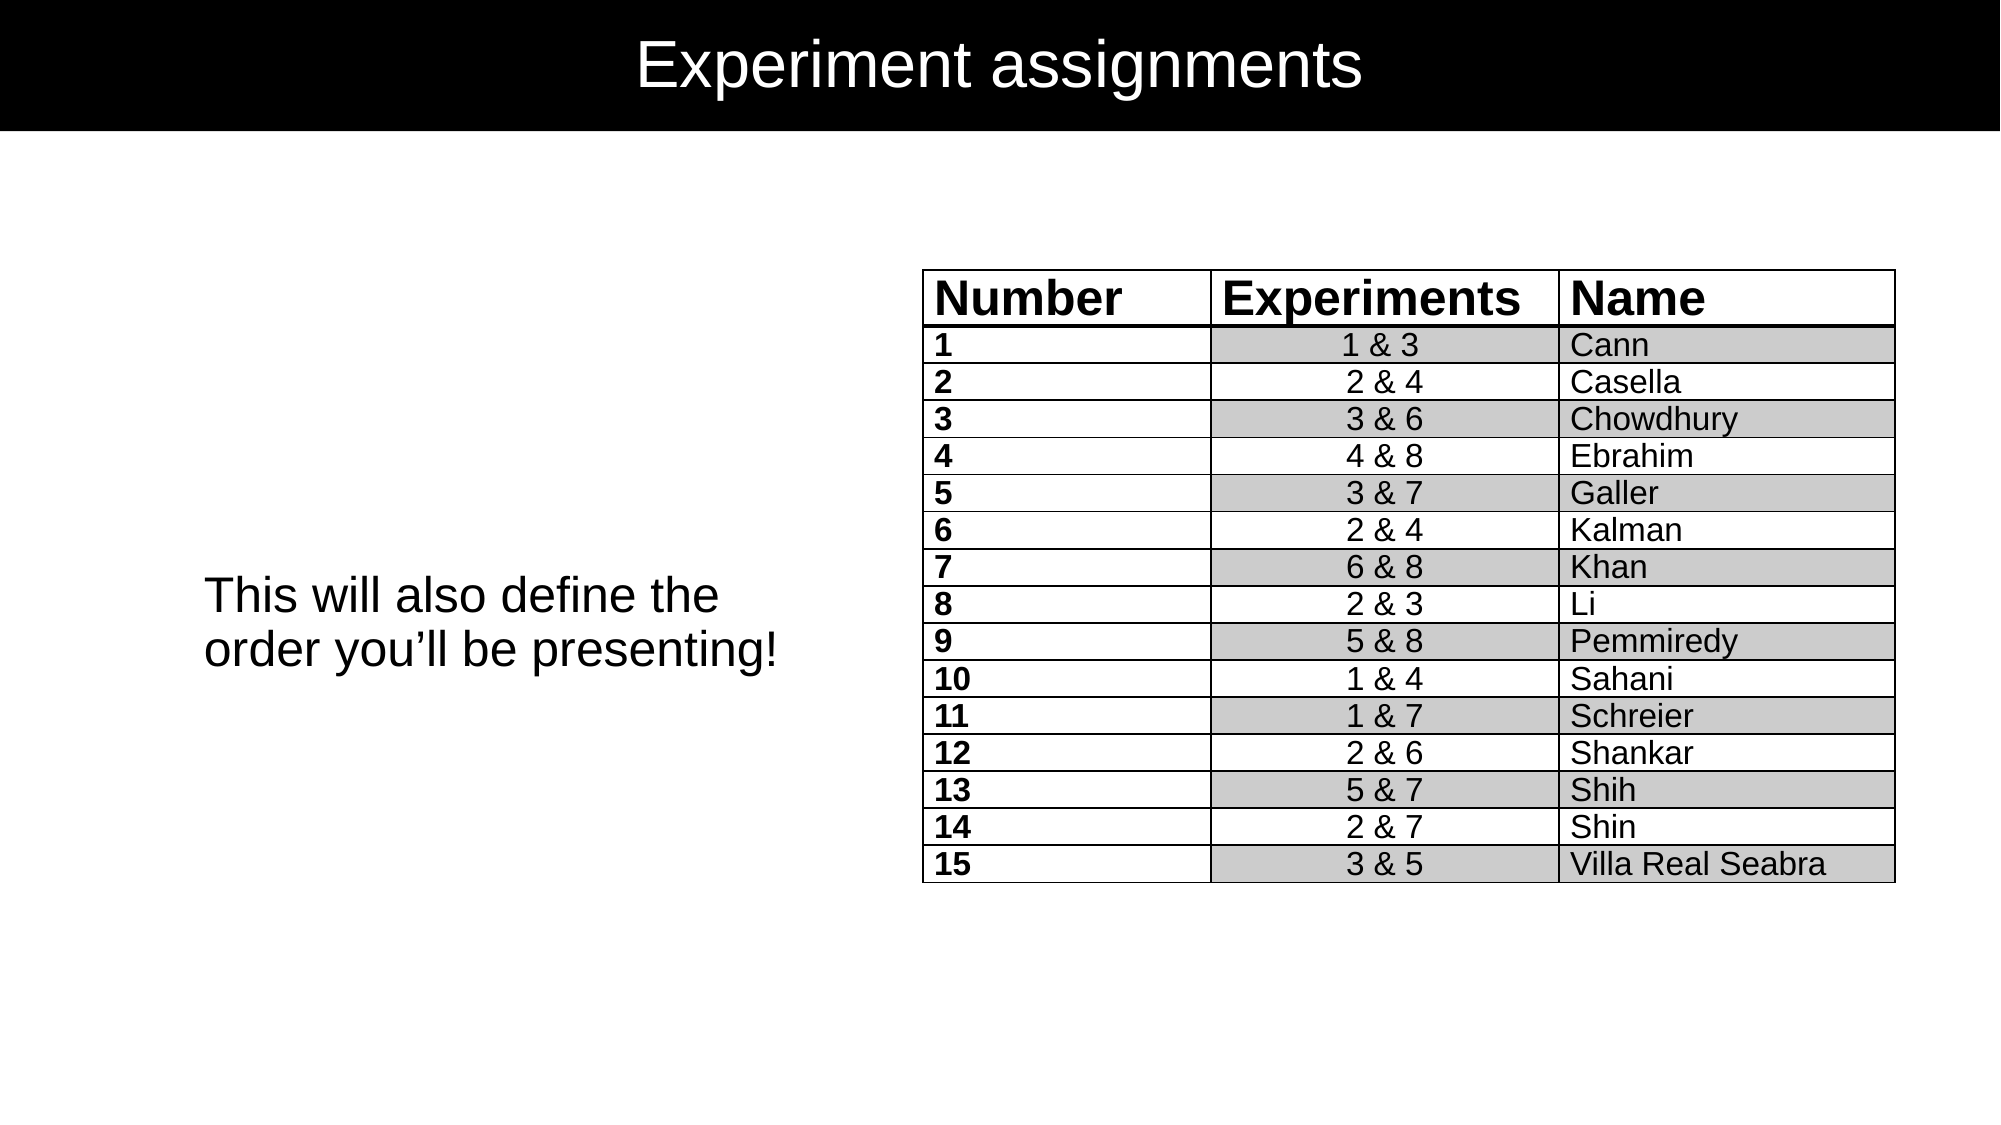

# Experiment assignments
| Number | Experiments | Name |
| --- | --- | --- |
| 1 | 1 & 3 | Cann |
| 2 | 2 & 4 | Casella |
| 3 | 3 & 6 | Chowdhury |
| 4 | 4 & 8 | Ebrahim |
| 5 | 3 & 7 | Galler |
| 6 | 2 & 4 | Kalman |
| 7 | 6 & 8 | Khan |
| 8 | 2 & 3 | Li |
| 9 | 5 & 8 | Pemmiredy |
| 10 | 1 & 4 | Sahani |
| 11 | 1 & 7 | Schreier |
| 12 | 2 & 6 | Shankar |
| 13 | 5 & 7 | Shih |
| 14 | 2 & 7 | Shin |
| 15 | 3 & 5 | Villa Real Seabra |
This will also define the order you’ll be presenting!